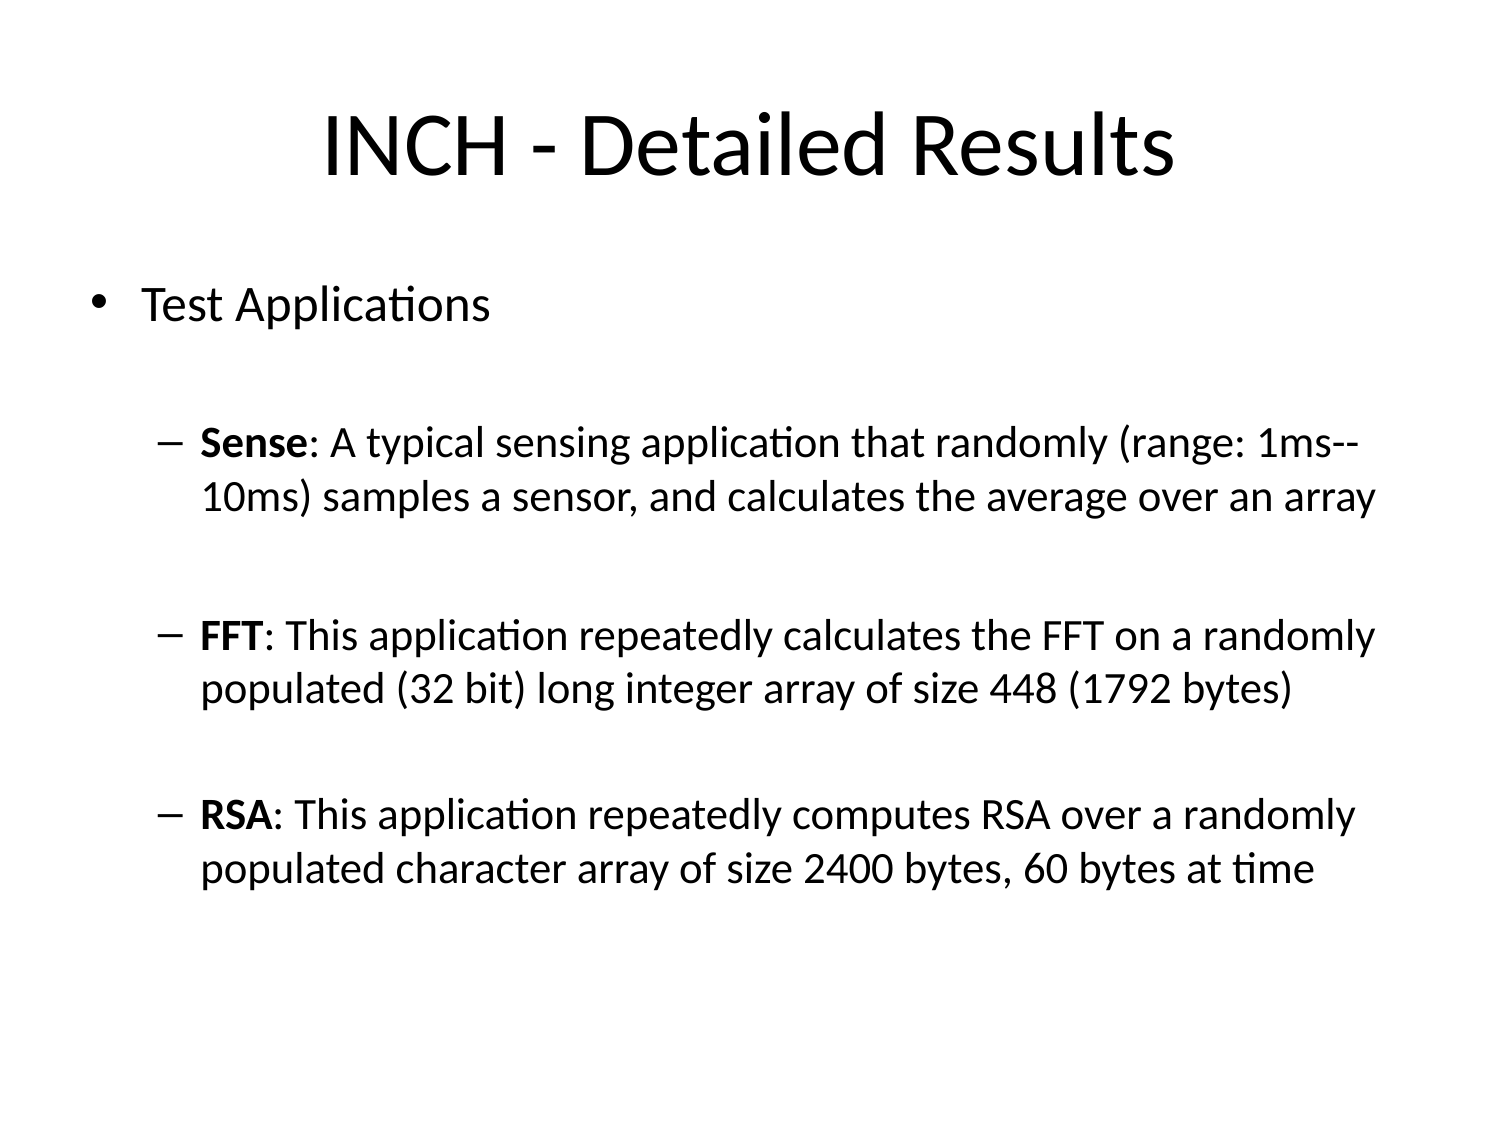

# INCH - Detailed Results
Test Applications

Sense: A typical sensing application that randomly (range: 1ms--10ms) samples a sensor, and calculates the average over an array

FFT: This application repeatedly calculates the FFT on a randomly populated (32 bit) long integer array of size 448 (1792 bytes)

RSA: This application repeatedly computes RSA over a randomly populated character array of size 2400 bytes, 60 bytes at time